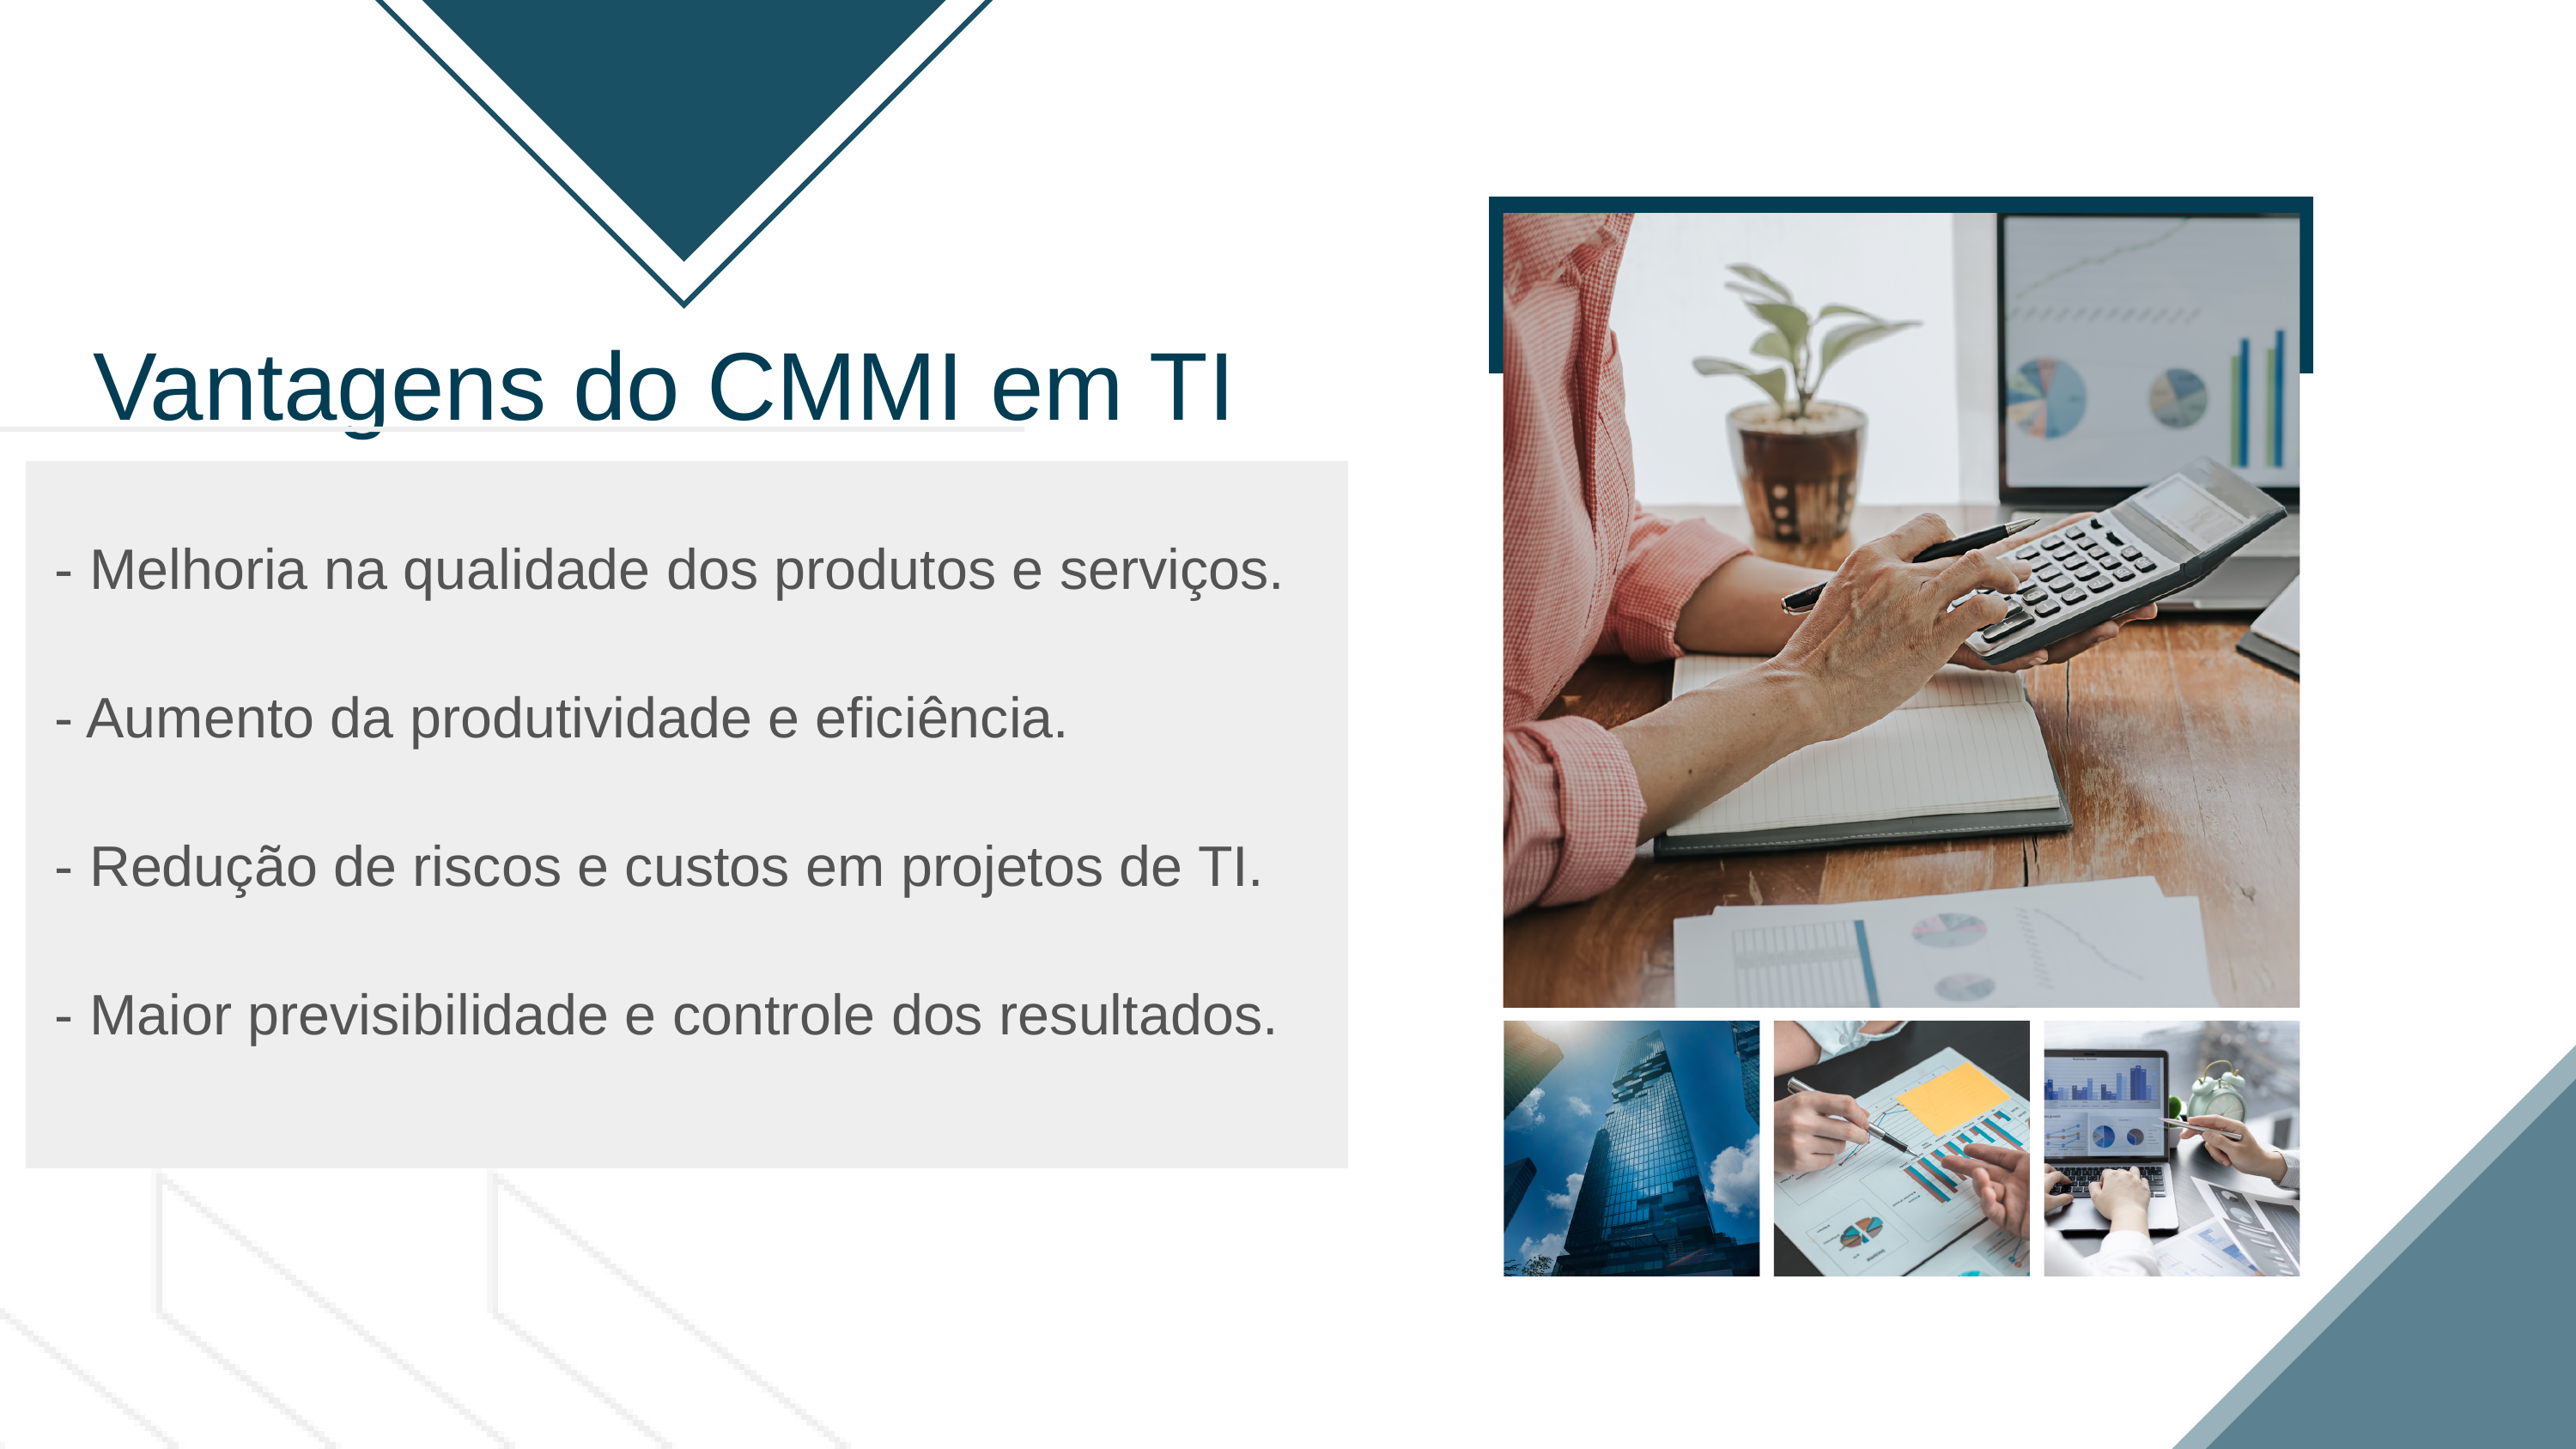

Vantagens do CMMI em TI

- Melhoria na qualidade dos produtos e serviços.

- Aumento da produtividade e eficiência.

- Redução de riscos e custos em projetos de TI.

- Maior previsibilidade e controle dos resultados.